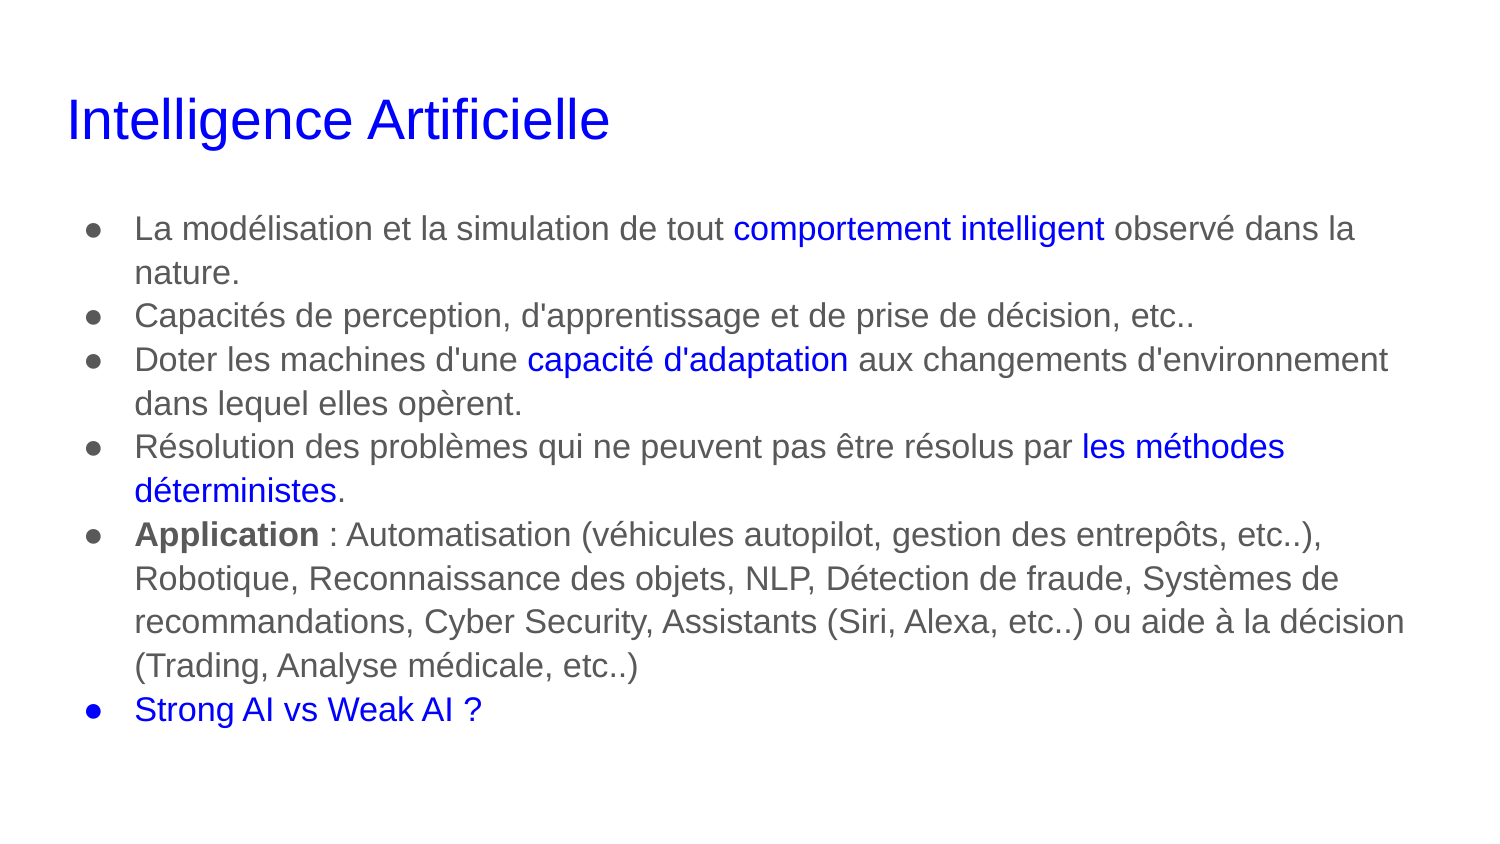

# Intelligence Artificielle
La modélisation et la simulation de tout comportement intelligent observé dans la nature.
Capacités de perception, d'apprentissage et de prise de décision, etc..
Doter les machines d'une capacité d'adaptation aux changements d'environnement dans lequel elles opèrent.
Résolution des problèmes qui ne peuvent pas être résolus par les méthodes déterministes.
Application : Automatisation (véhicules autopilot, gestion des entrepôts, etc..), Robotique, Reconnaissance des objets, NLP, Détection de fraude, Systèmes de recommandations, Cyber Security, Assistants (Siri, Alexa, etc..) ou aide à la décision (Trading, Analyse médicale, etc..)
Strong AI vs Weak AI ?